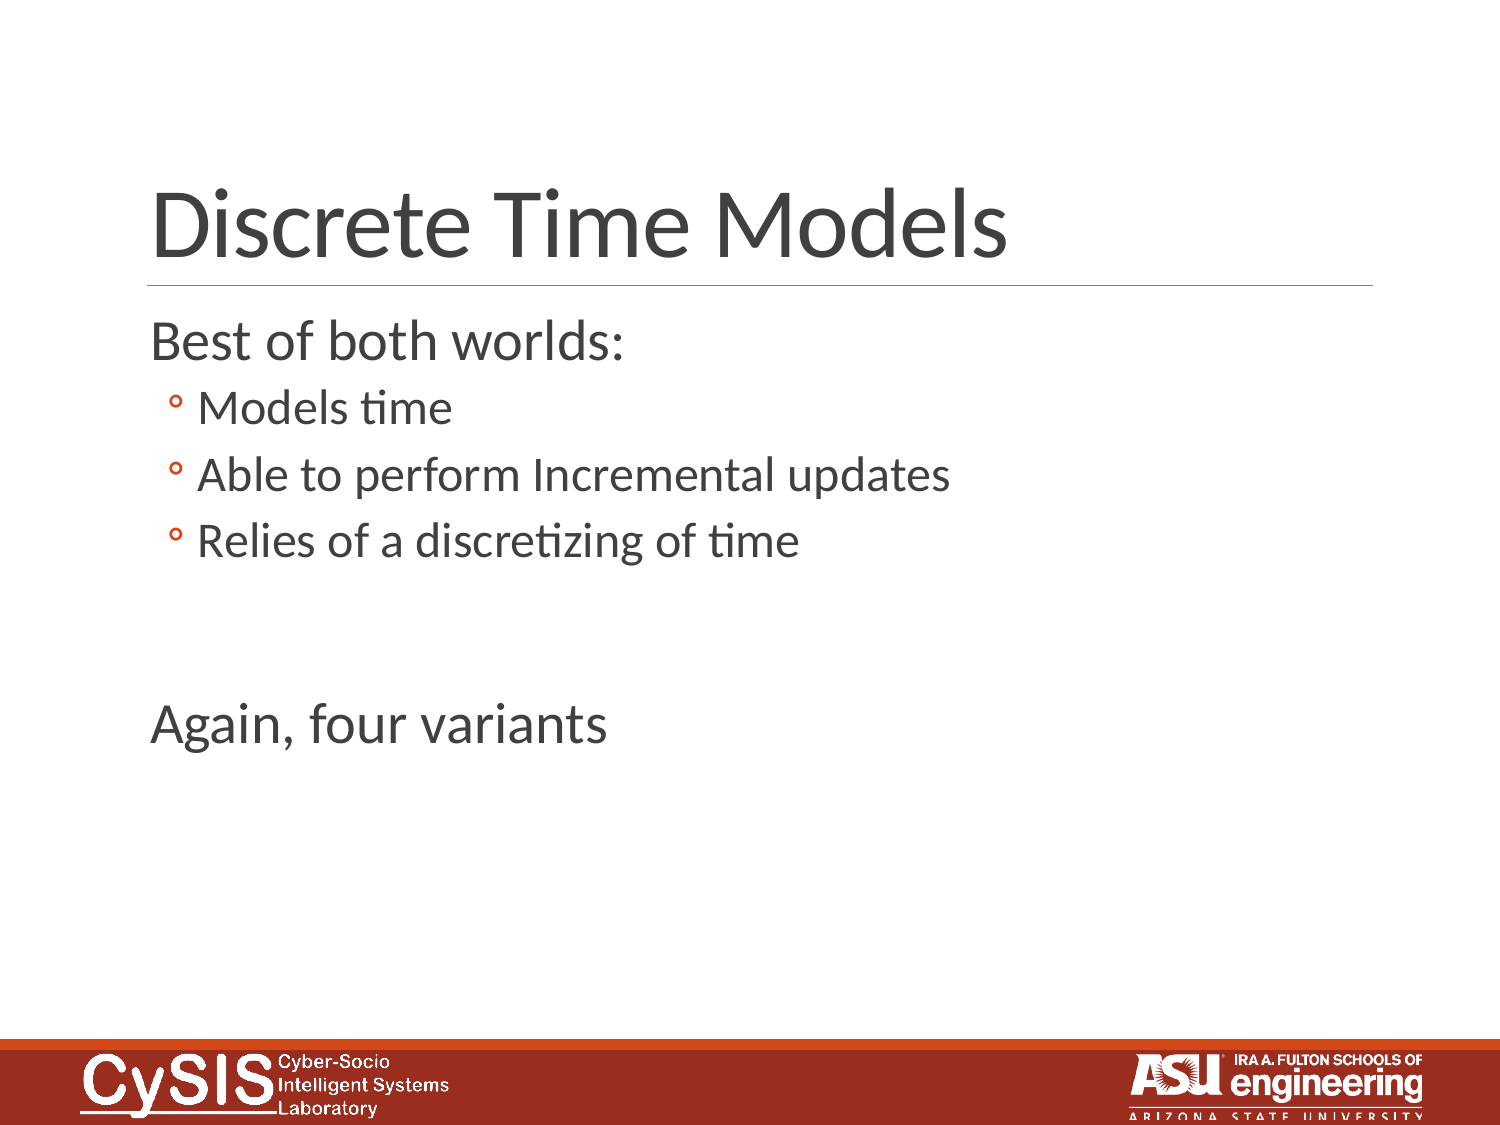

# Discrete Time Models
Best of both worlds:
Models time
Able to perform Incremental updates
Relies of a discretizing of time

Again, four variants